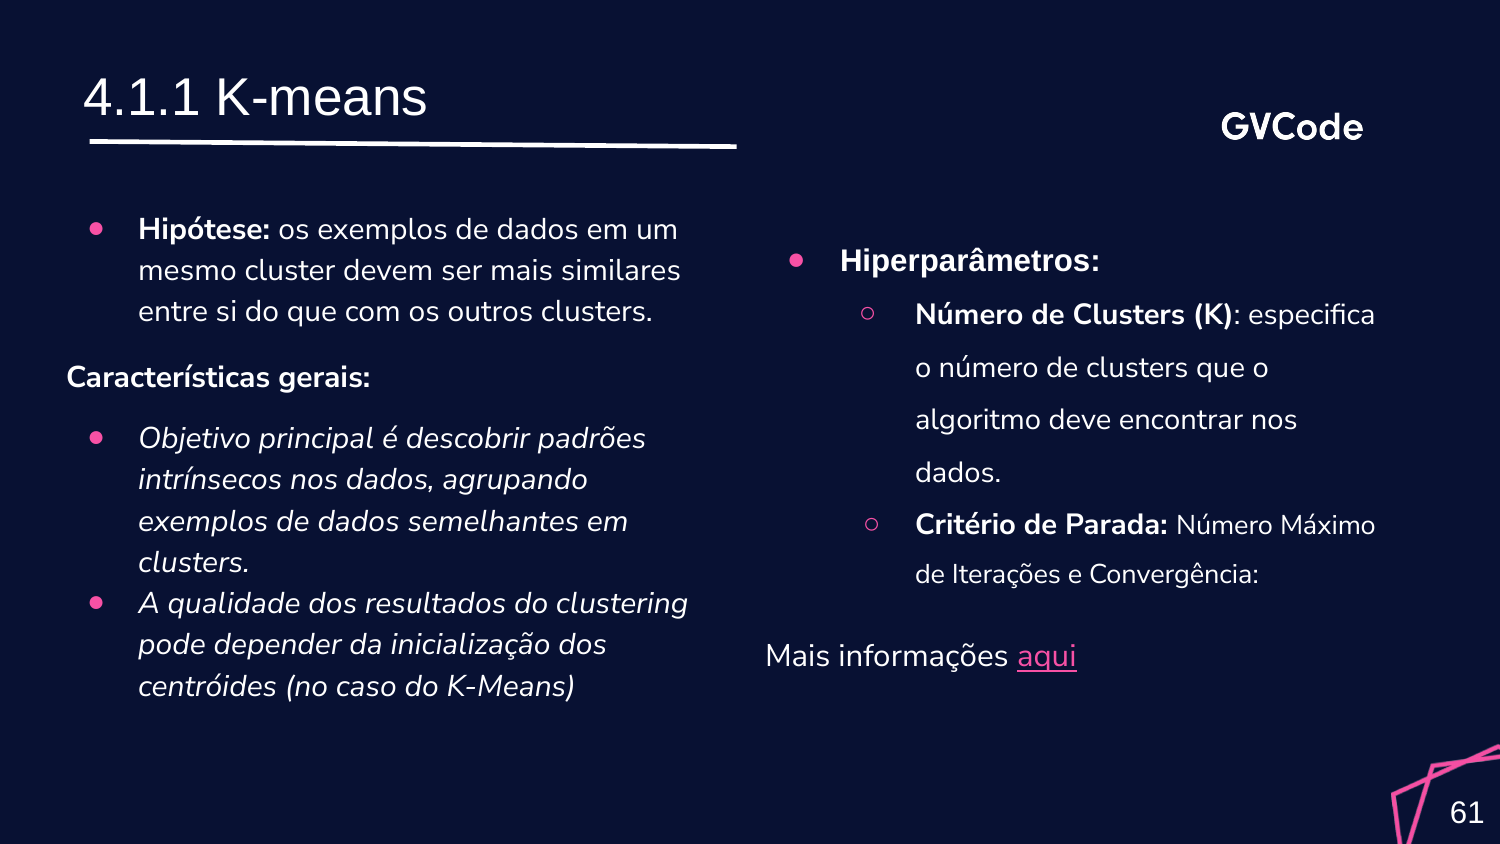

# 4.1.1 K-means
Hipótese: os exemplos de dados em um mesmo cluster devem ser mais similares entre si do que com os outros clusters.
Características gerais:
Objetivo principal é descobrir padrões intrínsecos nos dados, agrupando exemplos de dados semelhantes em clusters.
A qualidade dos resultados do clustering pode depender da inicialização dos centróides (no caso do K-Means)
Hiperparâmetros:
Número de Clusters (K): especifica o número de clusters que o algoritmo deve encontrar nos dados.
Critério de Parada: Número Máximo de Iterações e Convergência:
Mais informações aqui
61